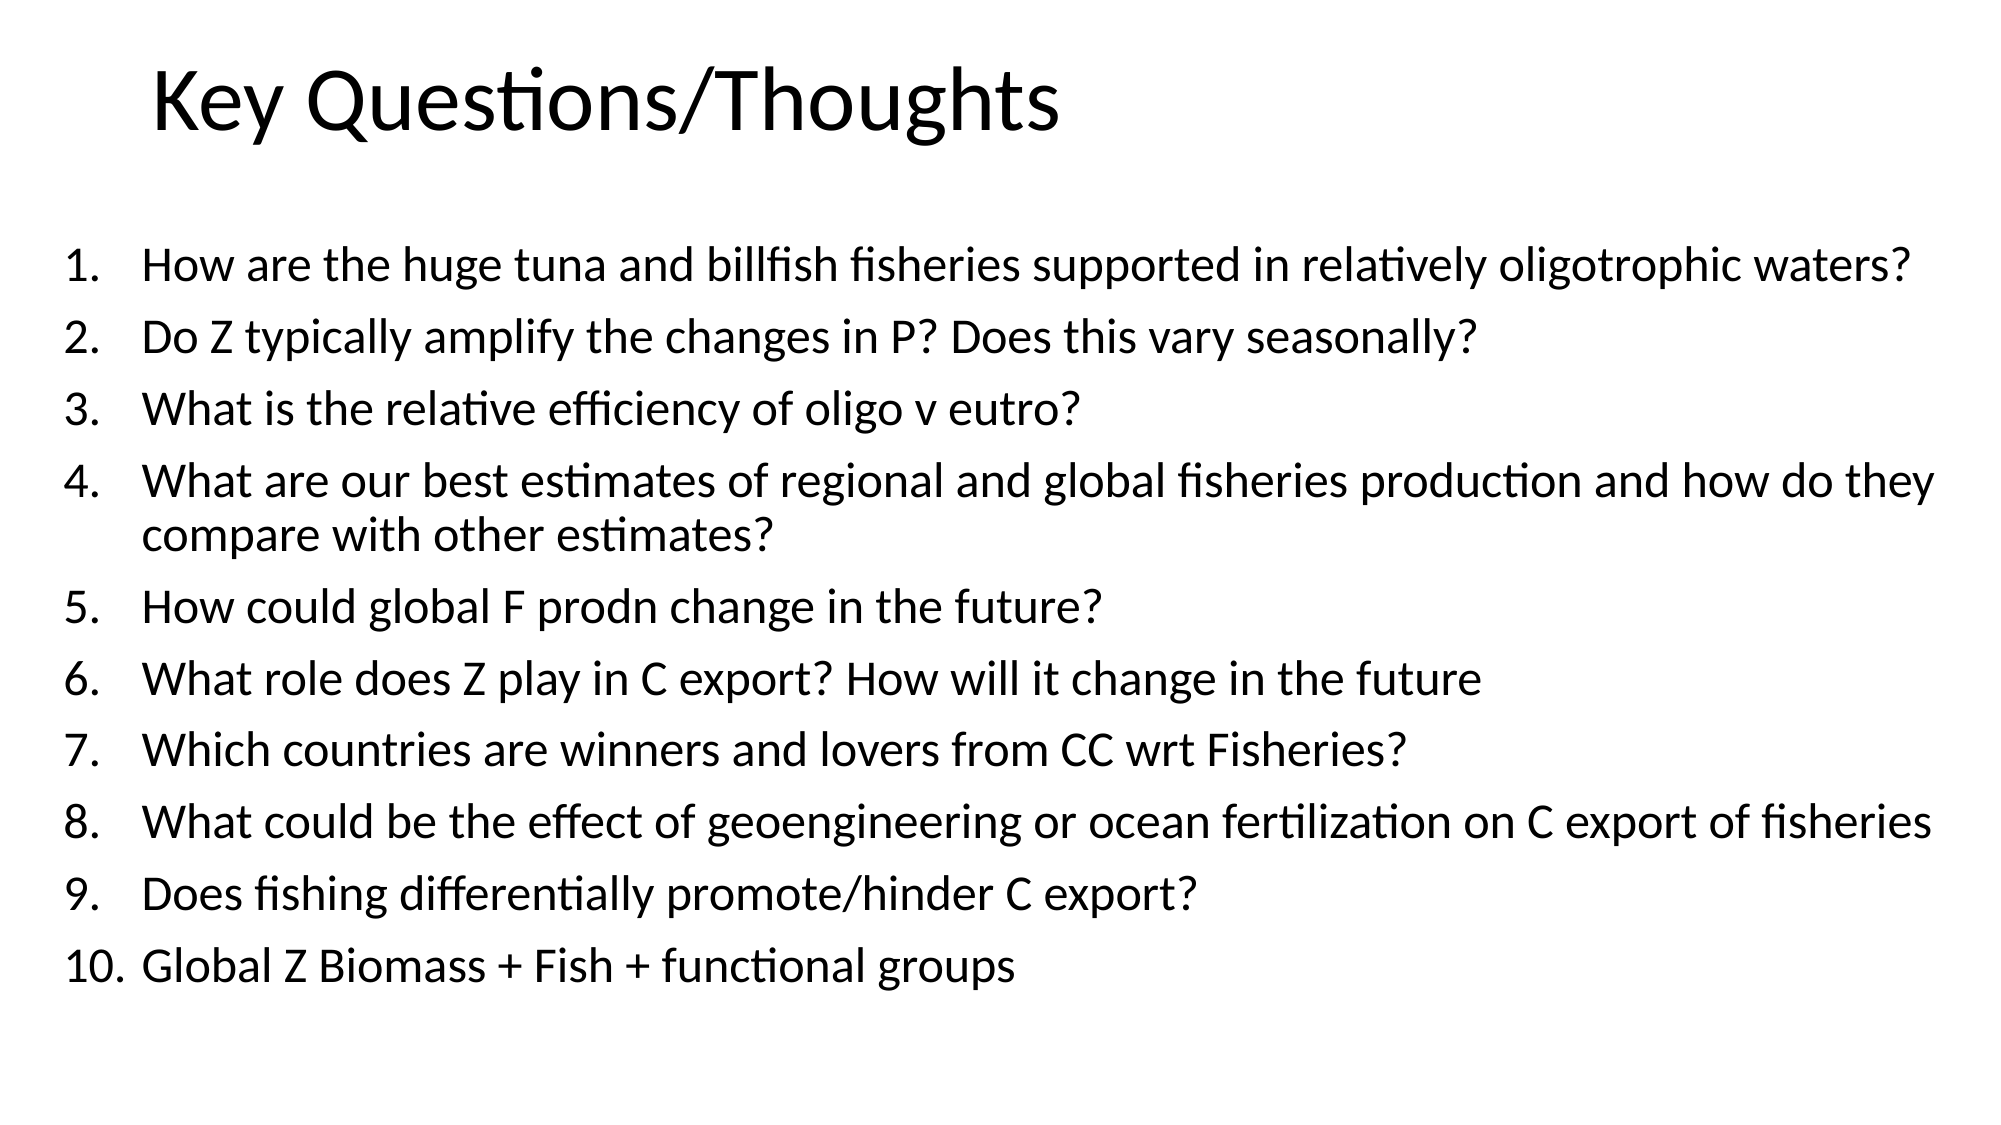

# Key Questions/Thoughts
How are the huge tuna and billfish fisheries supported in relatively oligotrophic waters?
Do Z typically amplify the changes in P? Does this vary seasonally?
What is the relative efficiency of oligo v eutro?
What are our best estimates of regional and global fisheries production and how do they compare with other estimates?
How could global F prodn change in the future?
What role does Z play in C export? How will it change in the future
Which countries are winners and lovers from CC wrt Fisheries?
What could be the effect of geoengineering or ocean fertilization on C export of fisheries
Does fishing differentially promote/hinder C export?
Global Z Biomass + Fish + functional groups